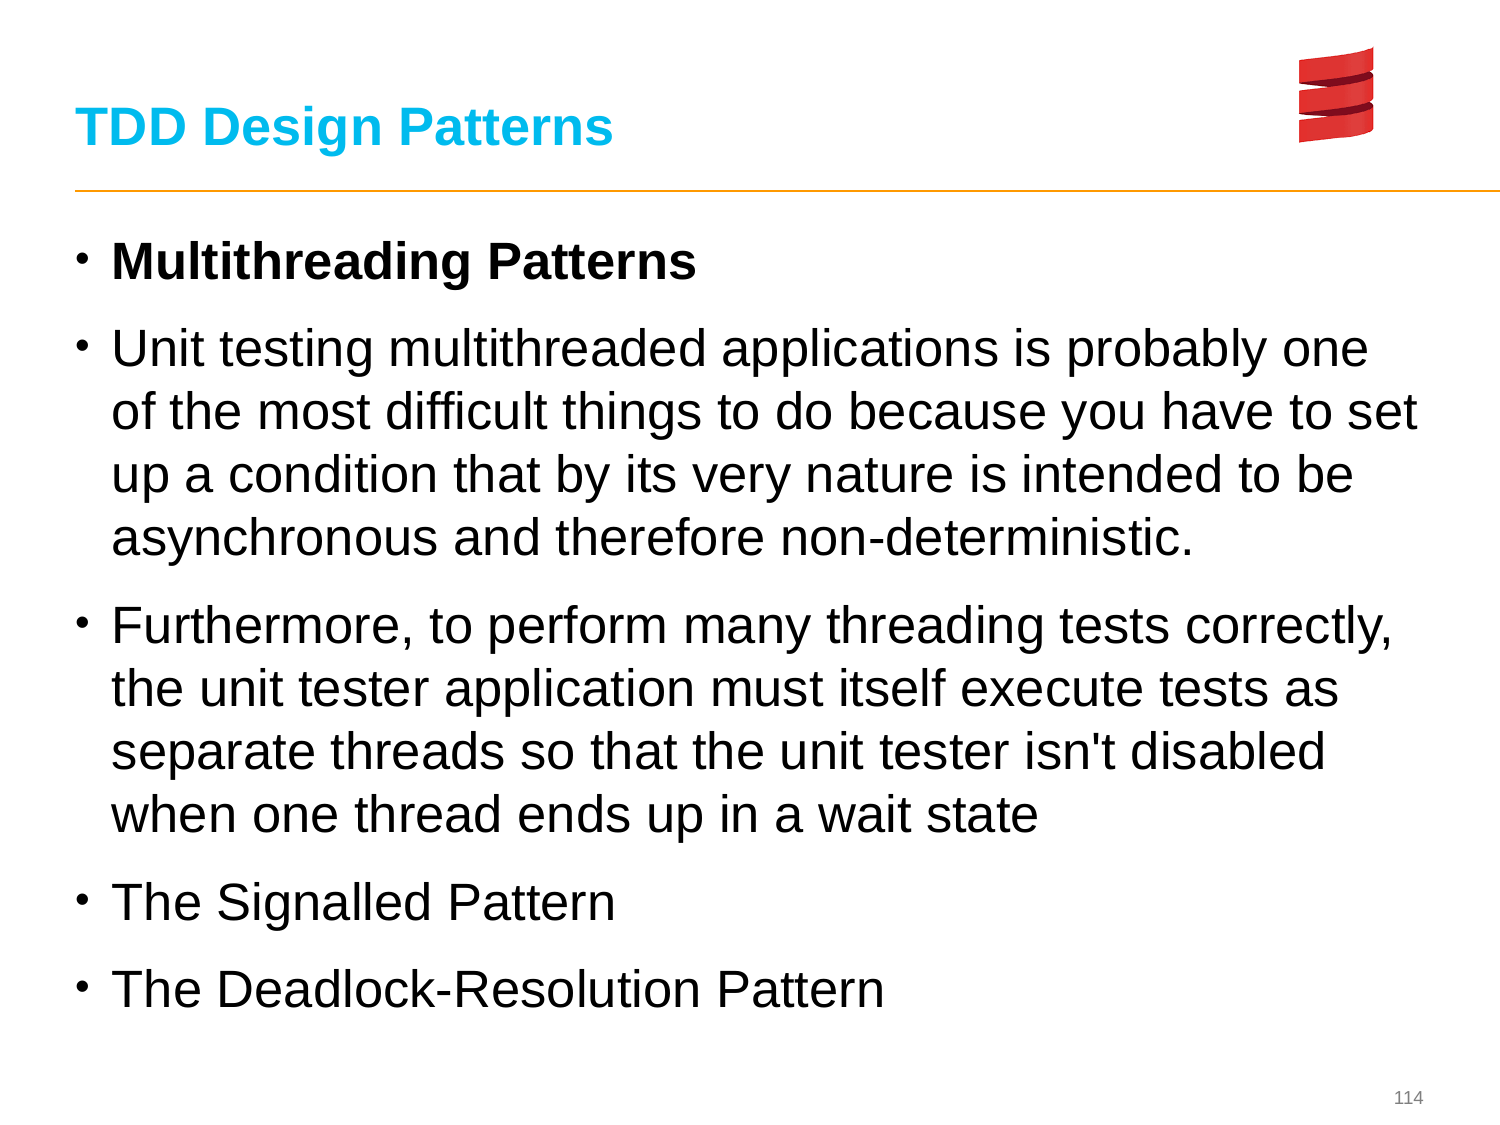

# TDD Design Patterns
Multithreading Patterns
Unit testing multithreaded applications is probably one of the most difficult things to do because you have to set up a condition that by its very nature is intended to be asynchronous and therefore non-deterministic.
Furthermore, to perform many threading tests correctly, the unit tester application must itself execute tests as separate threads so that the unit tester isn't disabled when one thread ends up in a wait state
The Signalled Pattern
The Deadlock-Resolution Pattern